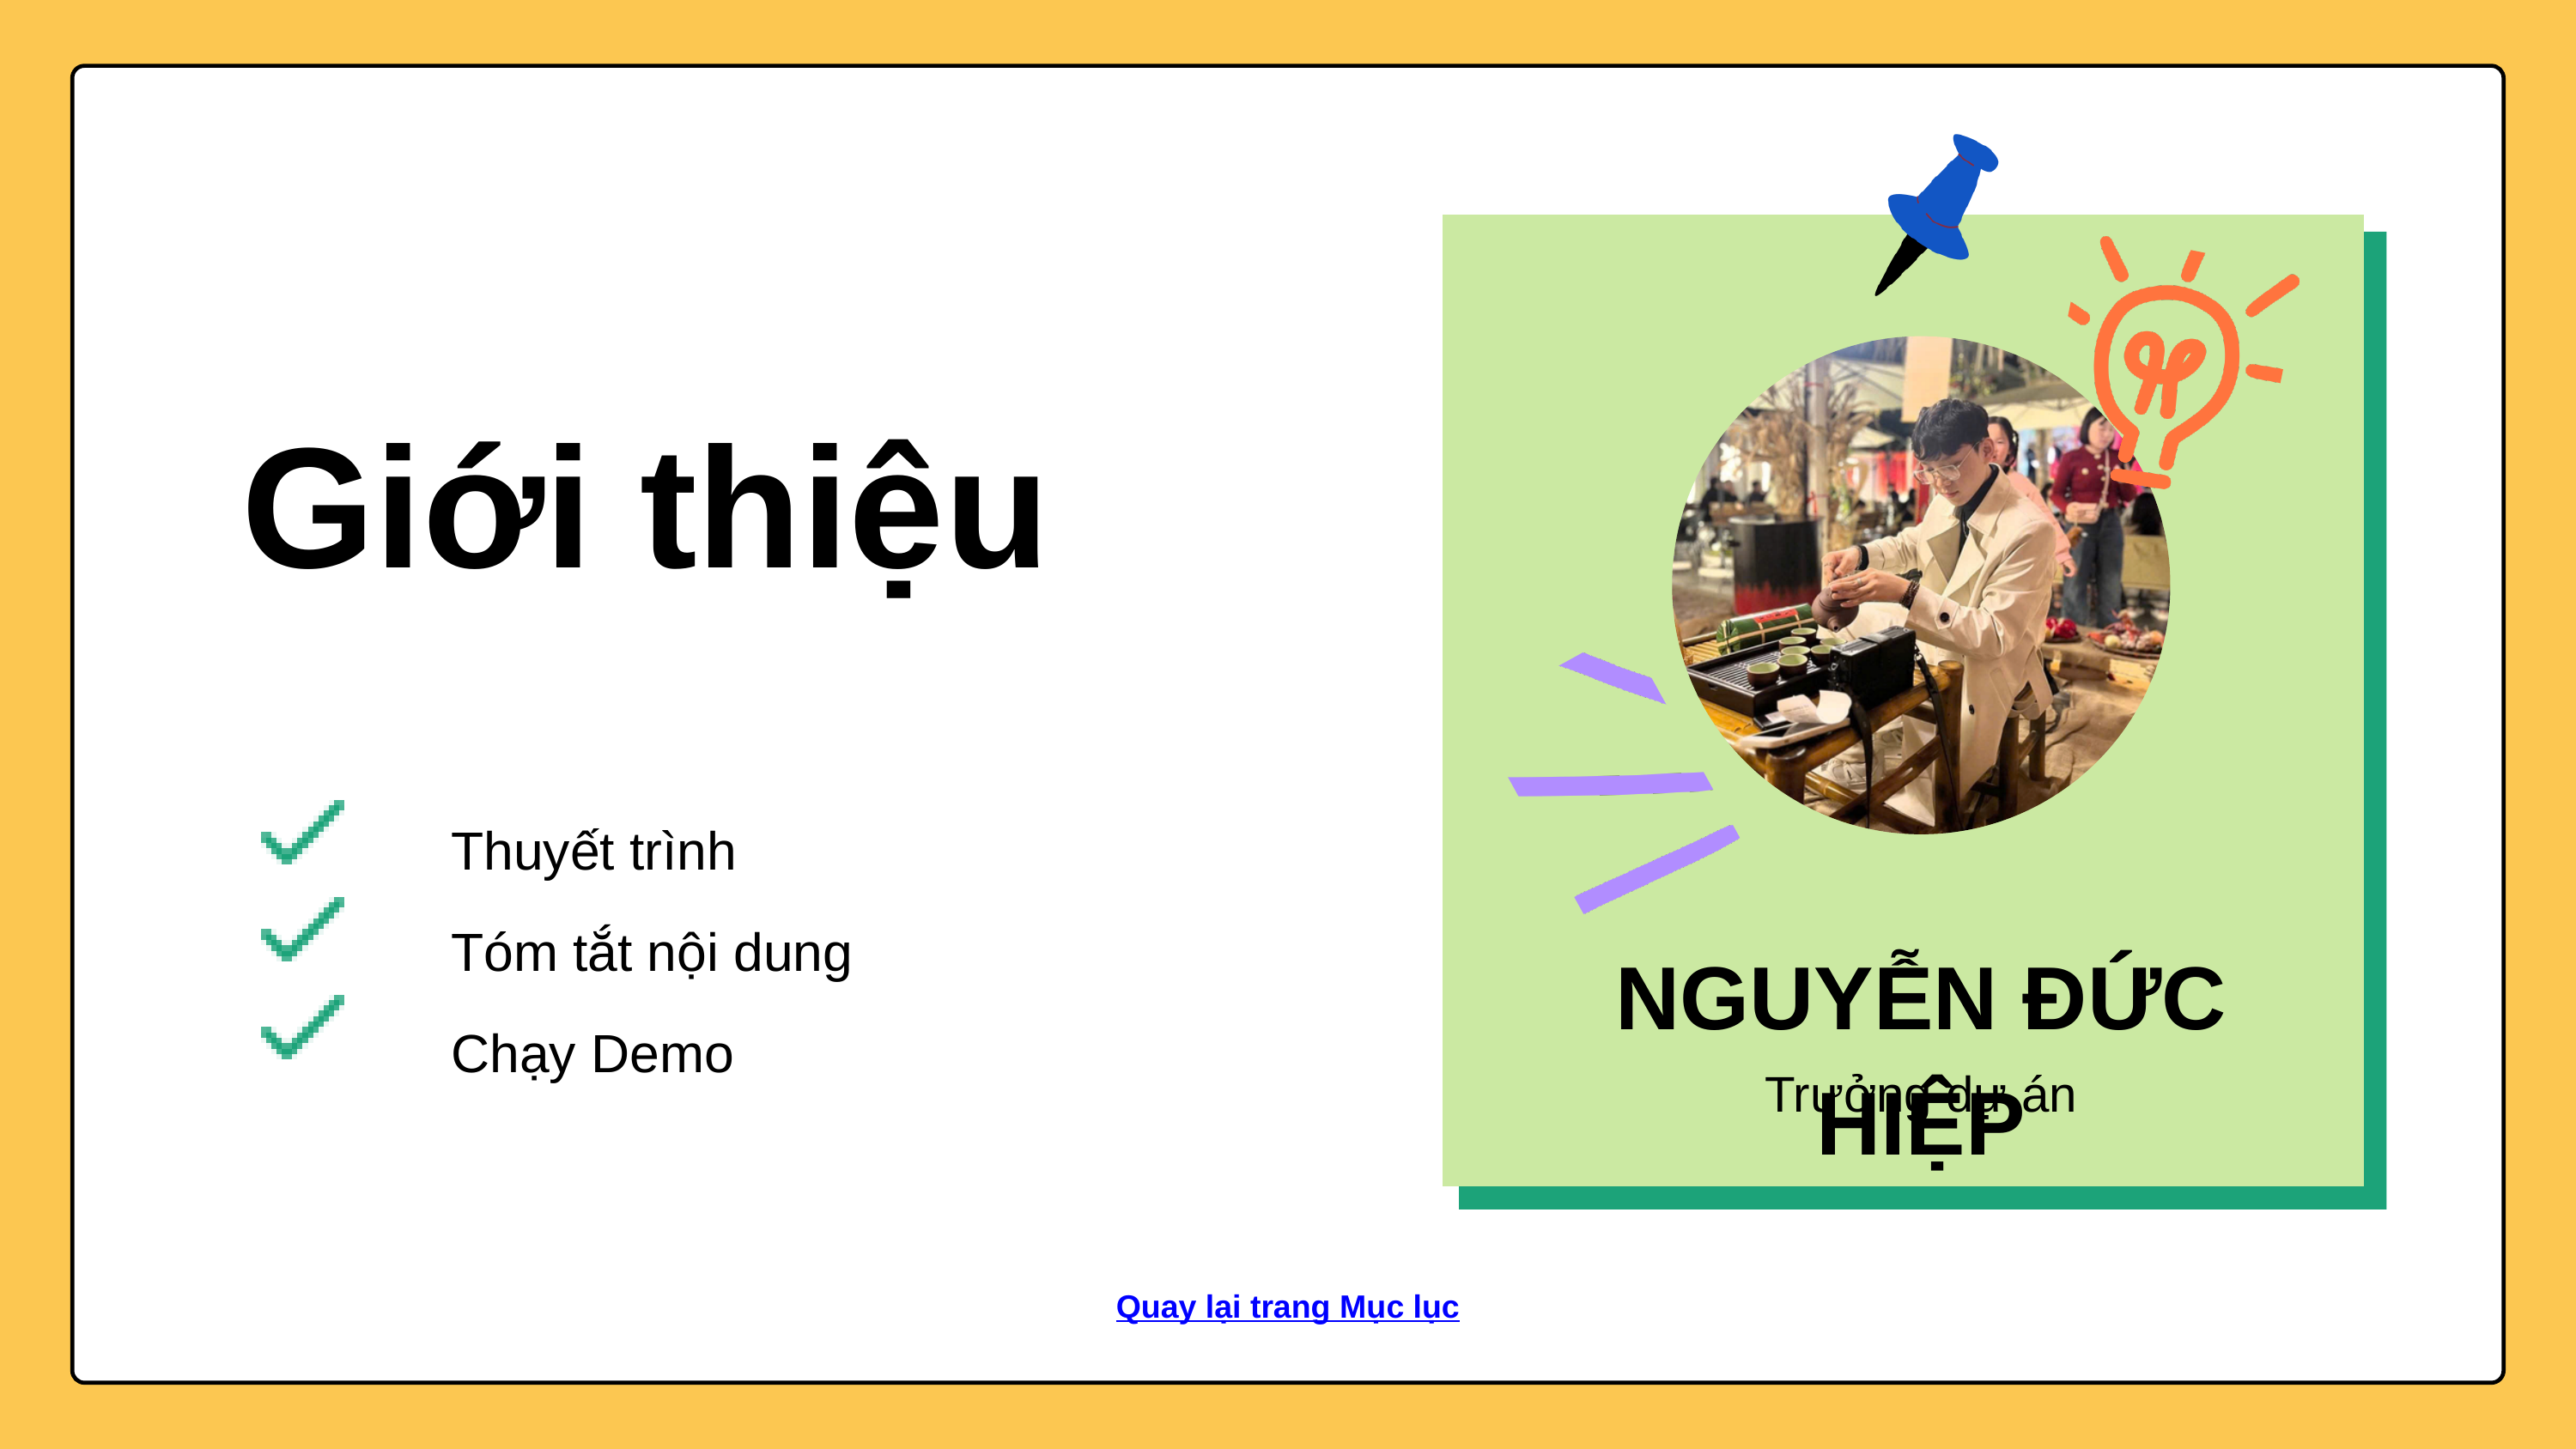

Giới thiệu

Thuyết trình
Tóm tắt nội dung
Chạy Demo

NGUYỄN ĐỨC HIỆP
Trưởng dự án

Quay lại trang Mục lục